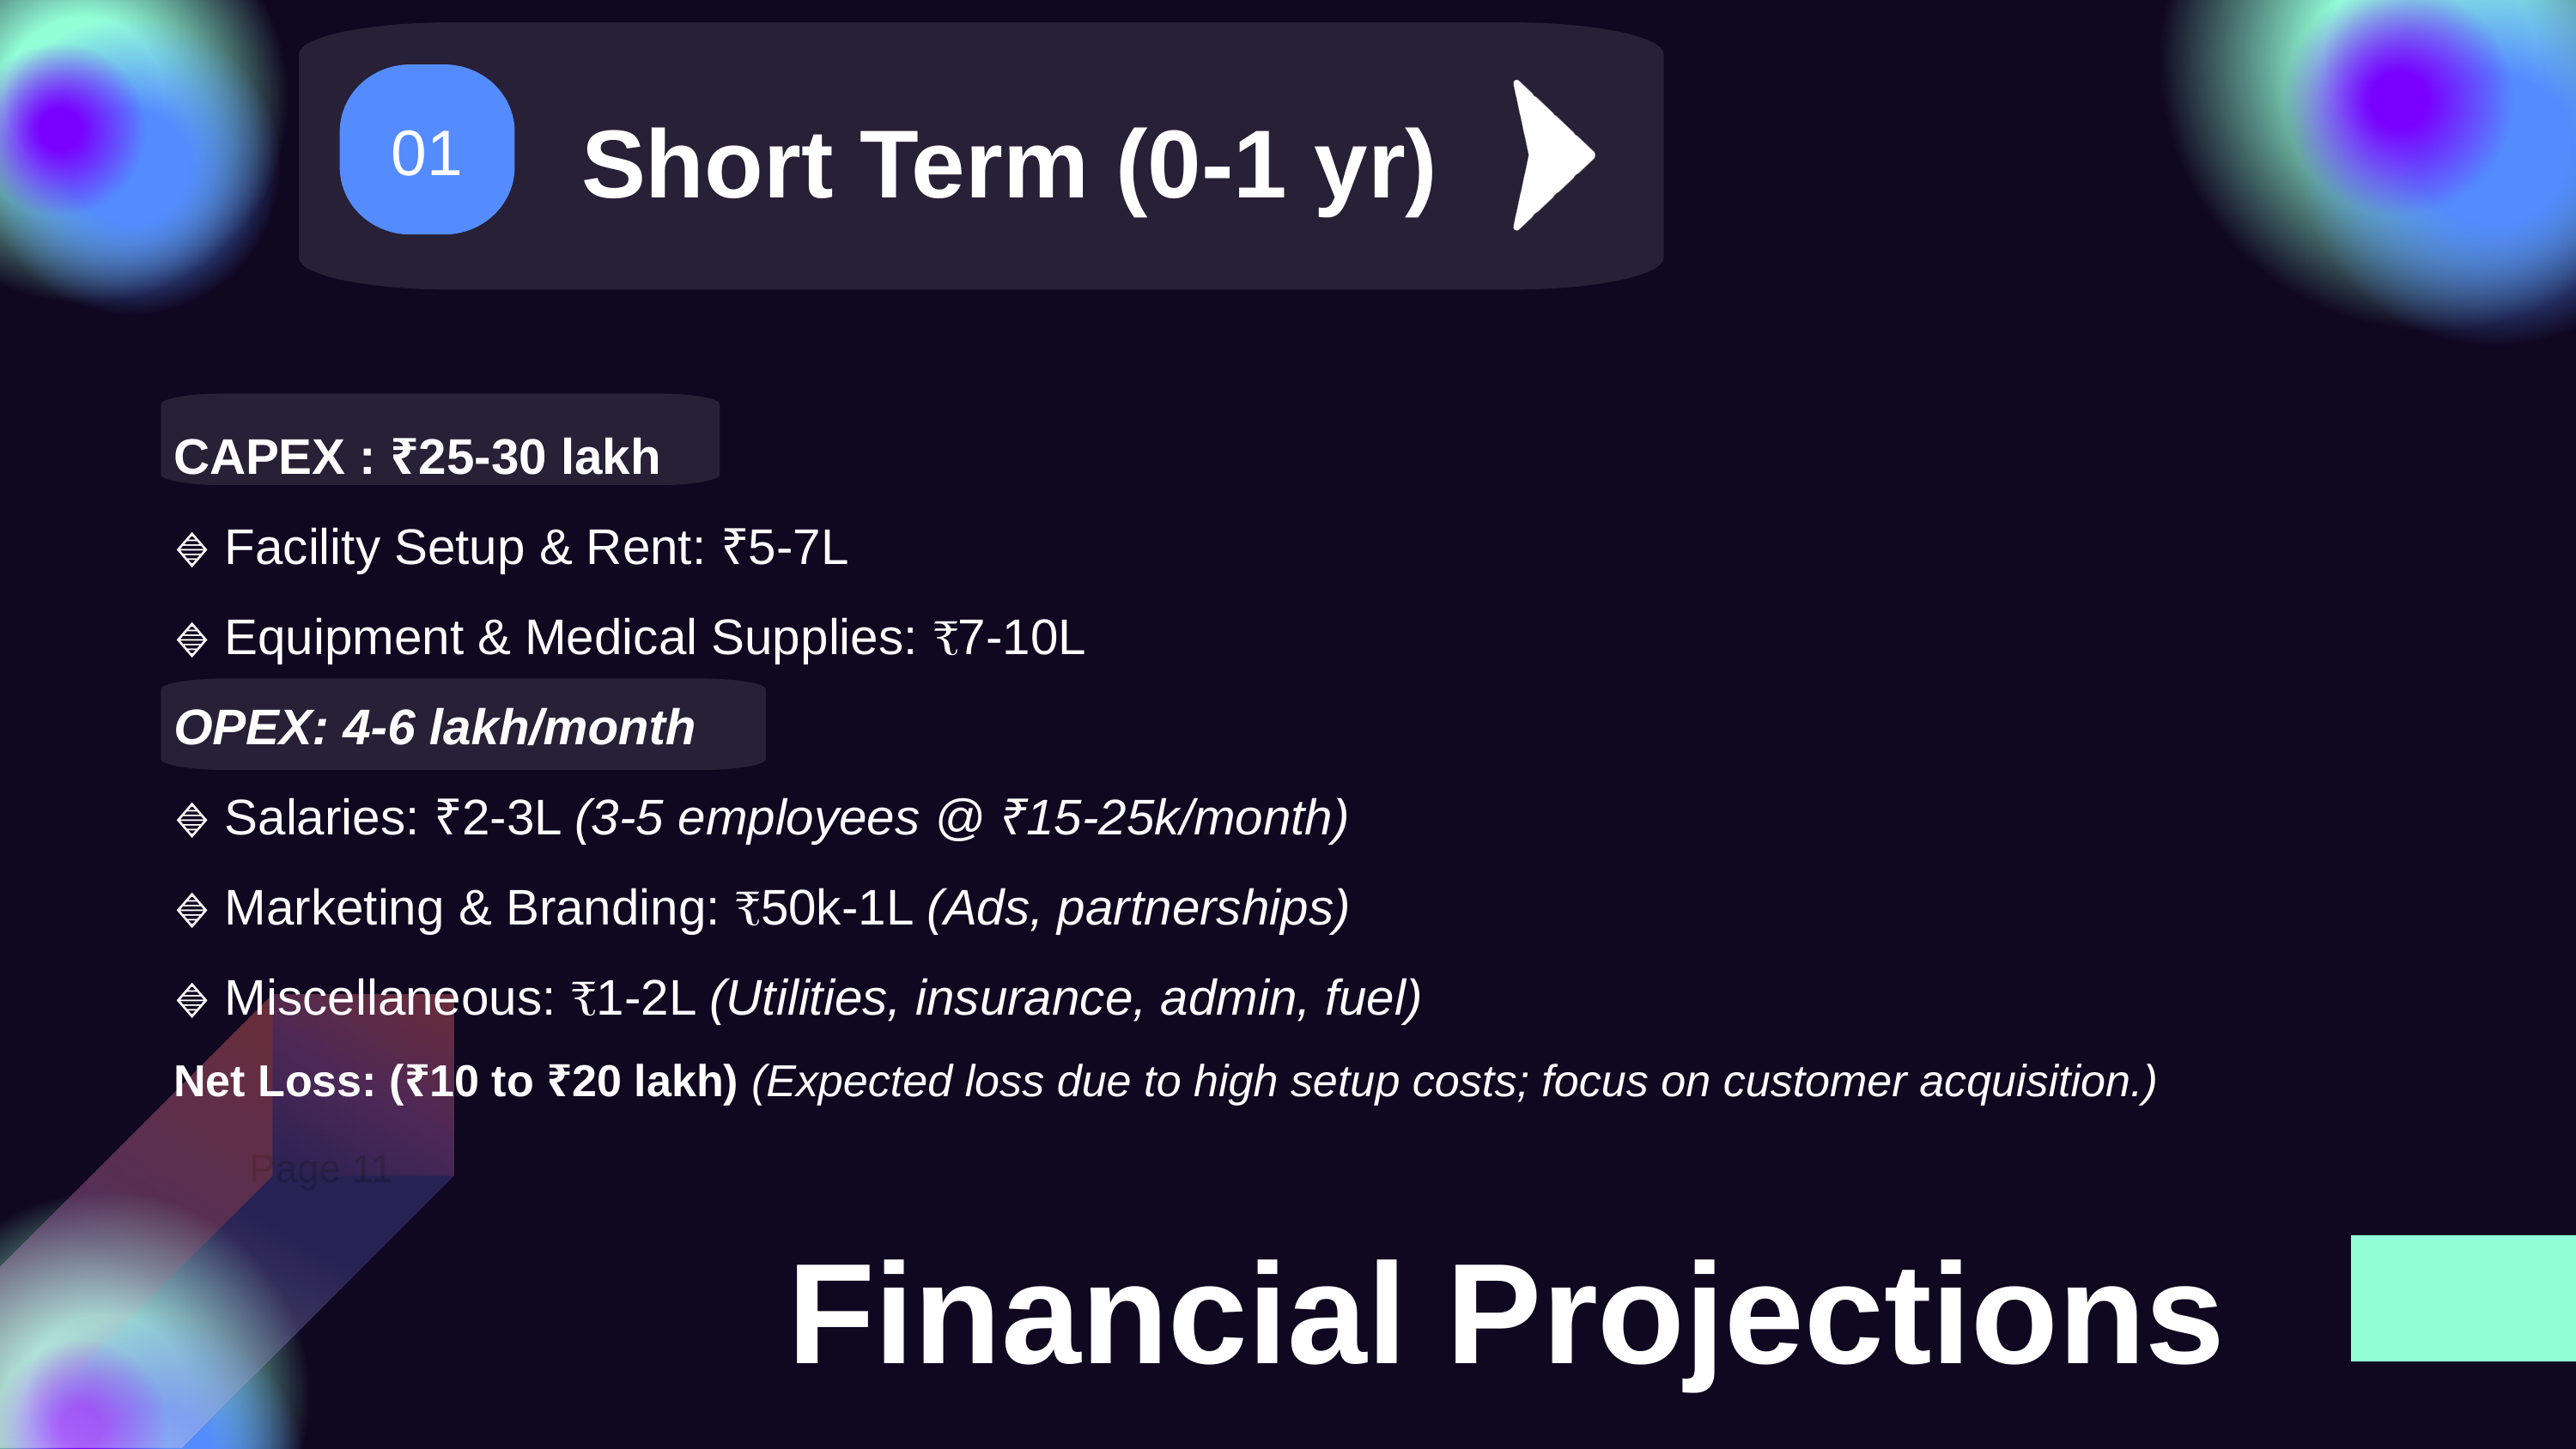

Short Term (0-1 yr)
01
CAPEX : ₹25-30 lakh
🔹 Facility Setup & Rent: ₹5-7L
🔹 Equipment & Medical Supplies: ₹7-10L
OPEX: 4-6 lakh/month
🔹 Salaries: ₹2-3L (3-5 employees @ ₹15-25k/month)
🔹 Marketing & Branding: ₹50k-1L (Ads, partnerships)
🔹 Miscellaneous: ₹1-2L (Utilities, insurance, admin, fuel)
Net Loss: (₹10 to ₹20 lakh) (Expected loss due to high setup costs; focus on customer acquisition.)

Page 11

Financial Projections